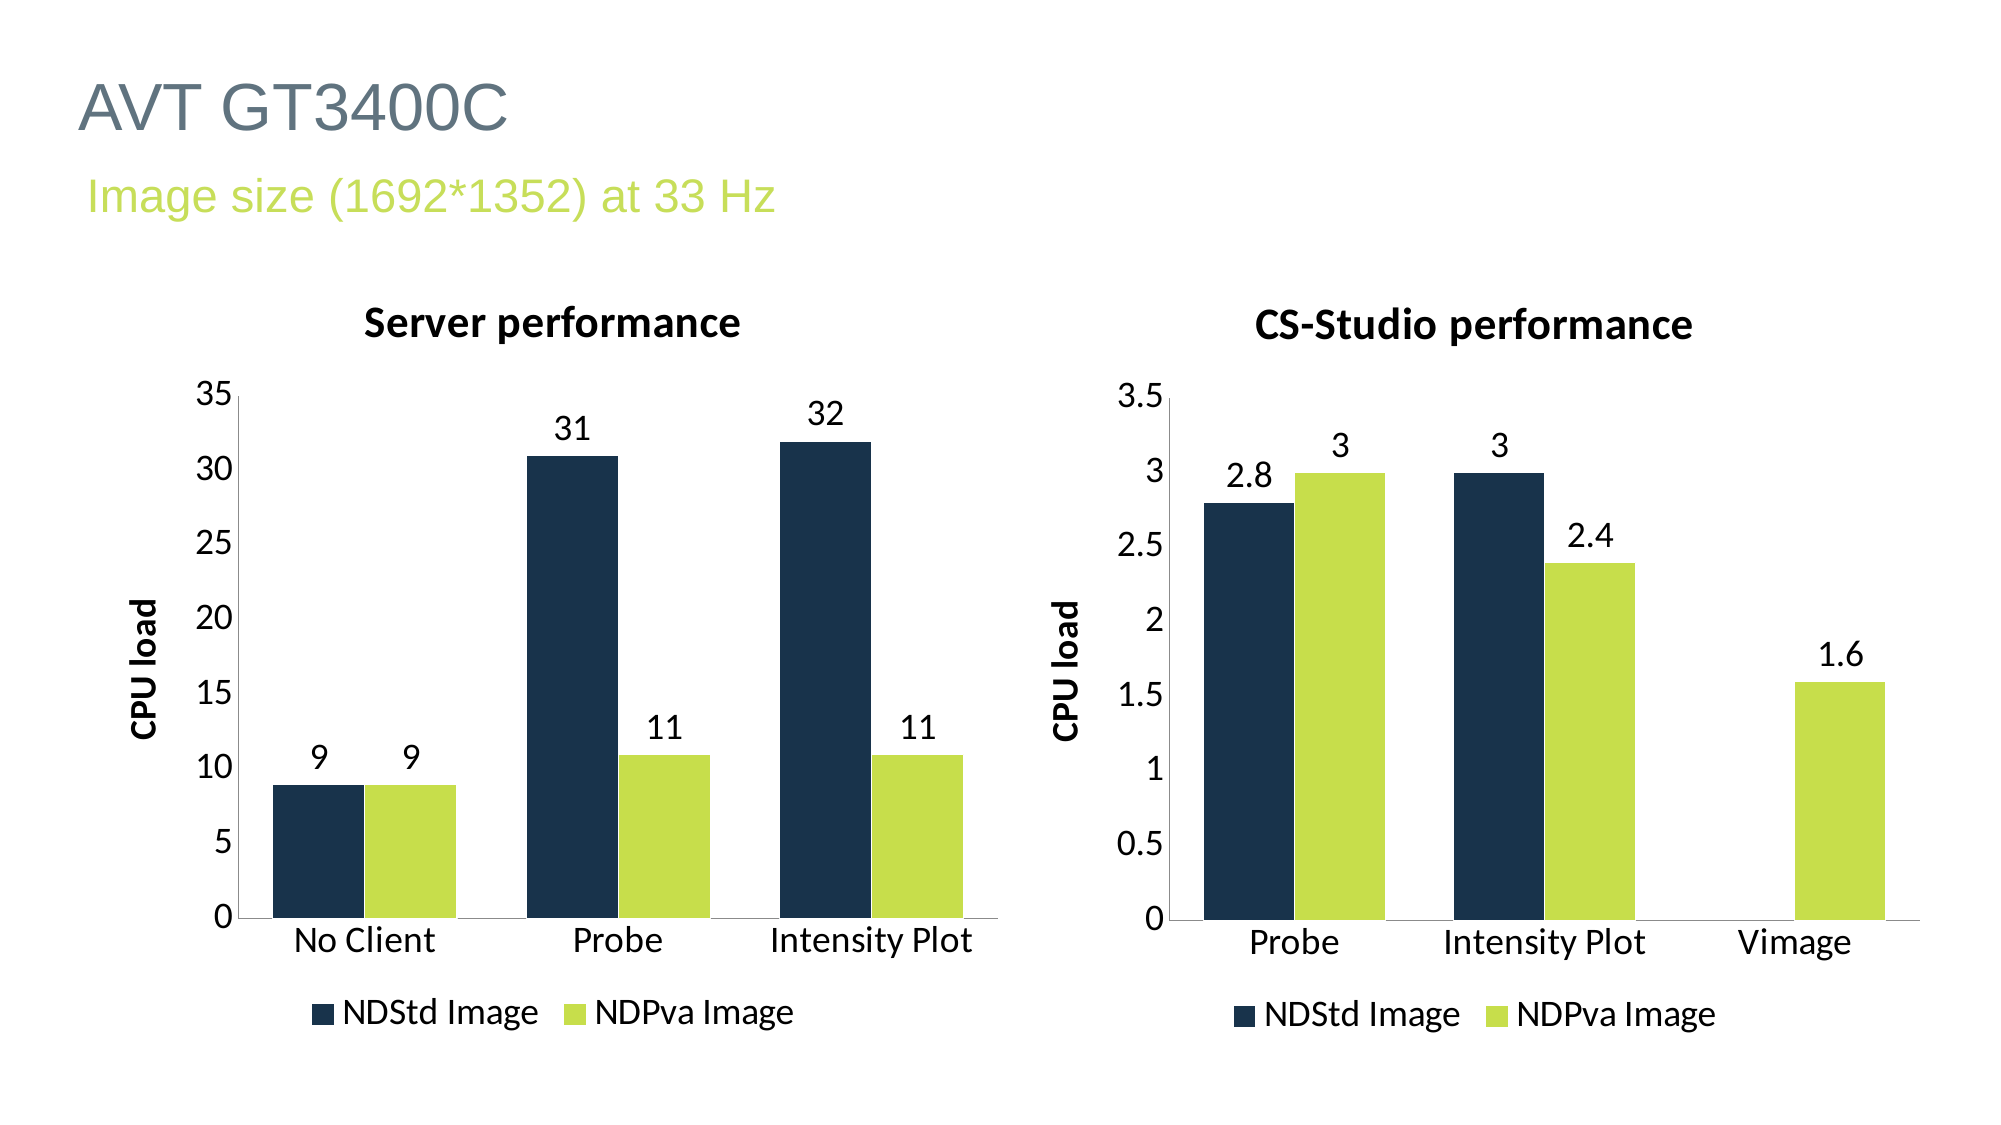

AVT GT3400C
Image size (1692*1352) at 33 Hz

### Chart: Server performance

| Category | NDStd Image | NDPva Image |
|---|---|---|
| No Client | 9.0 | 9.0 |
| Probe | 31.0 | 11.0 |
| Intensity Plot | 32.0 | 11.0 |

### Chart: CS-Studio performance

| Category | NDStd Image | NDPva Image |
|---|---|---|
| Probe | 2.8 | 3.0 |
| Intensity Plot | 3.0 | 2.4 |
| Vimage | None | 1.6 |